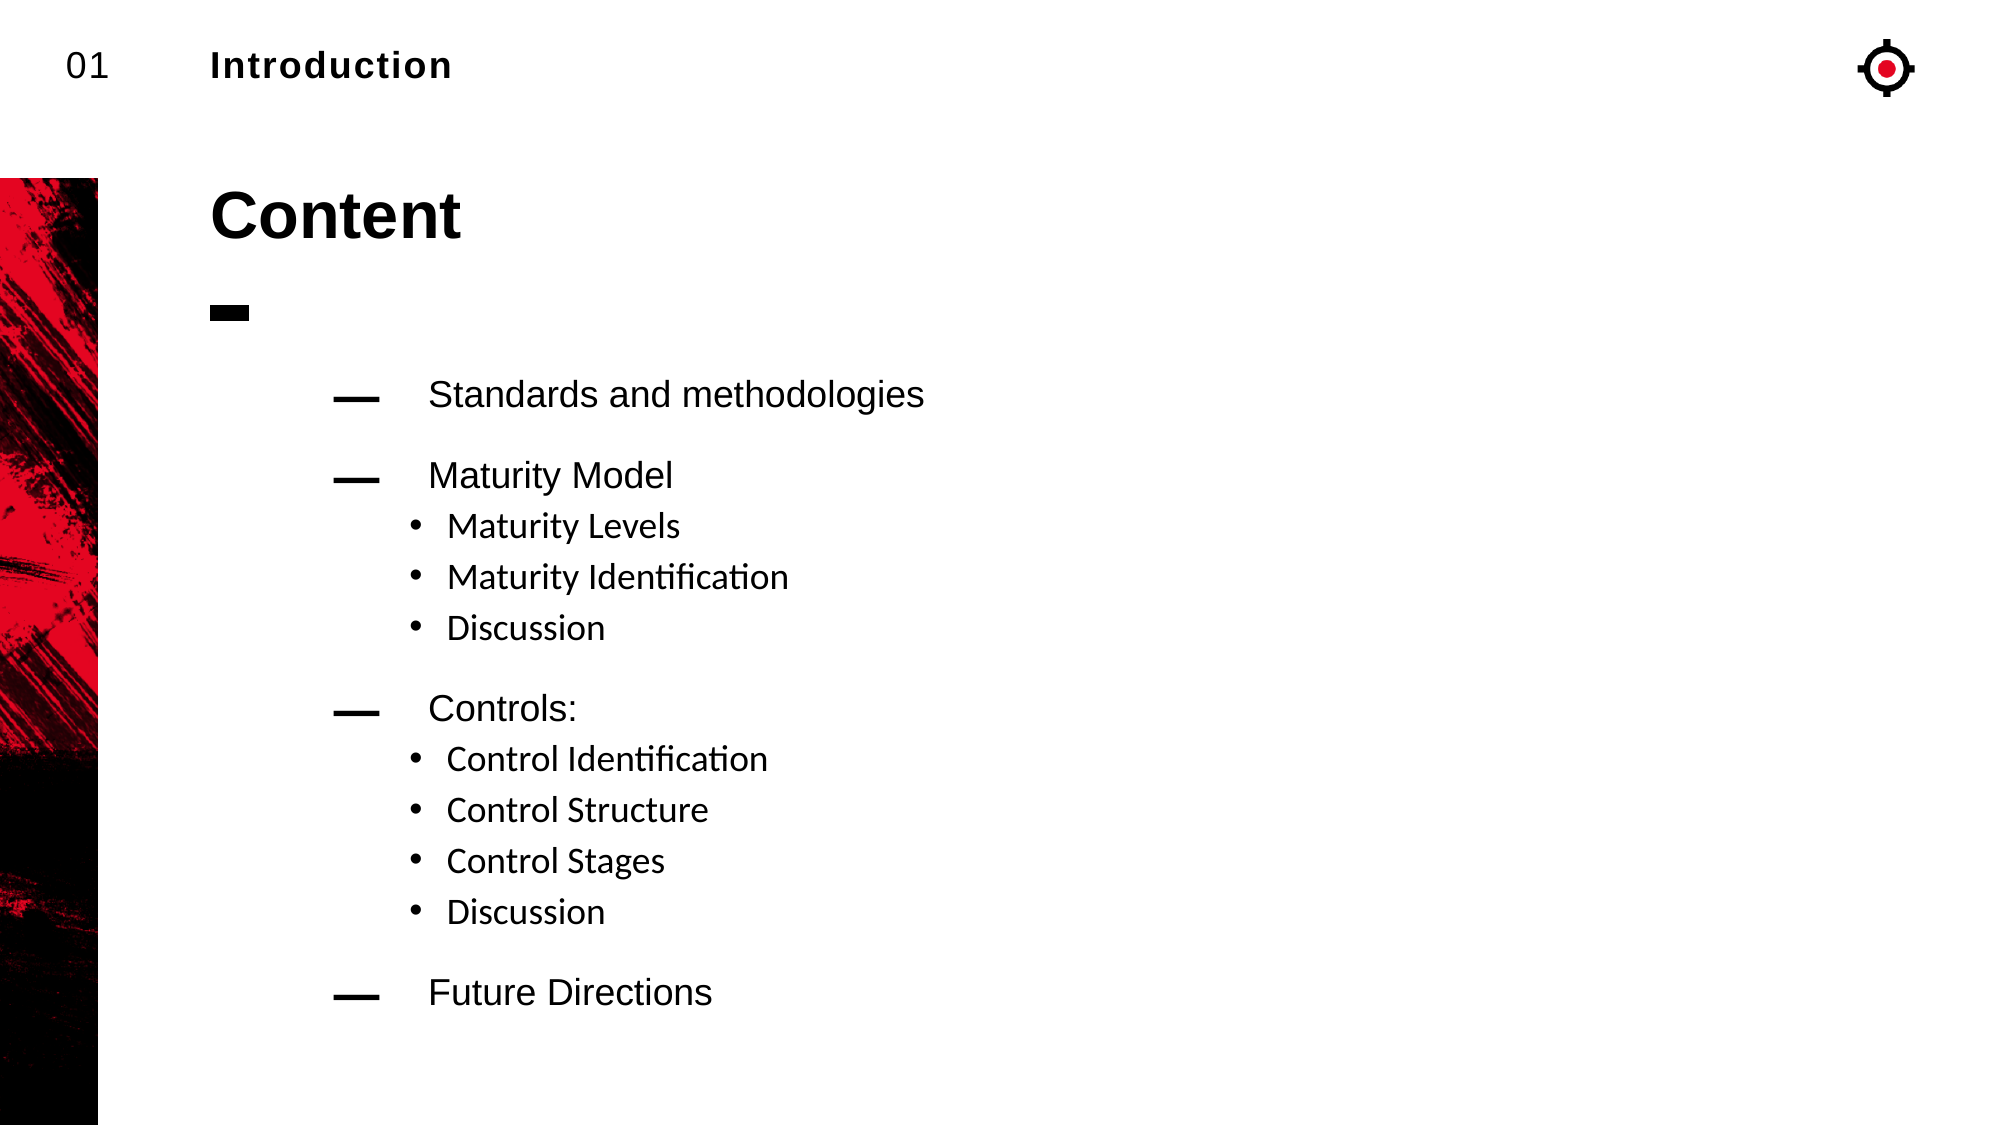

01
Introduction
Content

Standards and methodologies
Maturity Model
Maturity Levels
Maturity Identification
Discussion
Controls:
Control Identification
Control Structure
Control Stages
Discussion
Future Directions